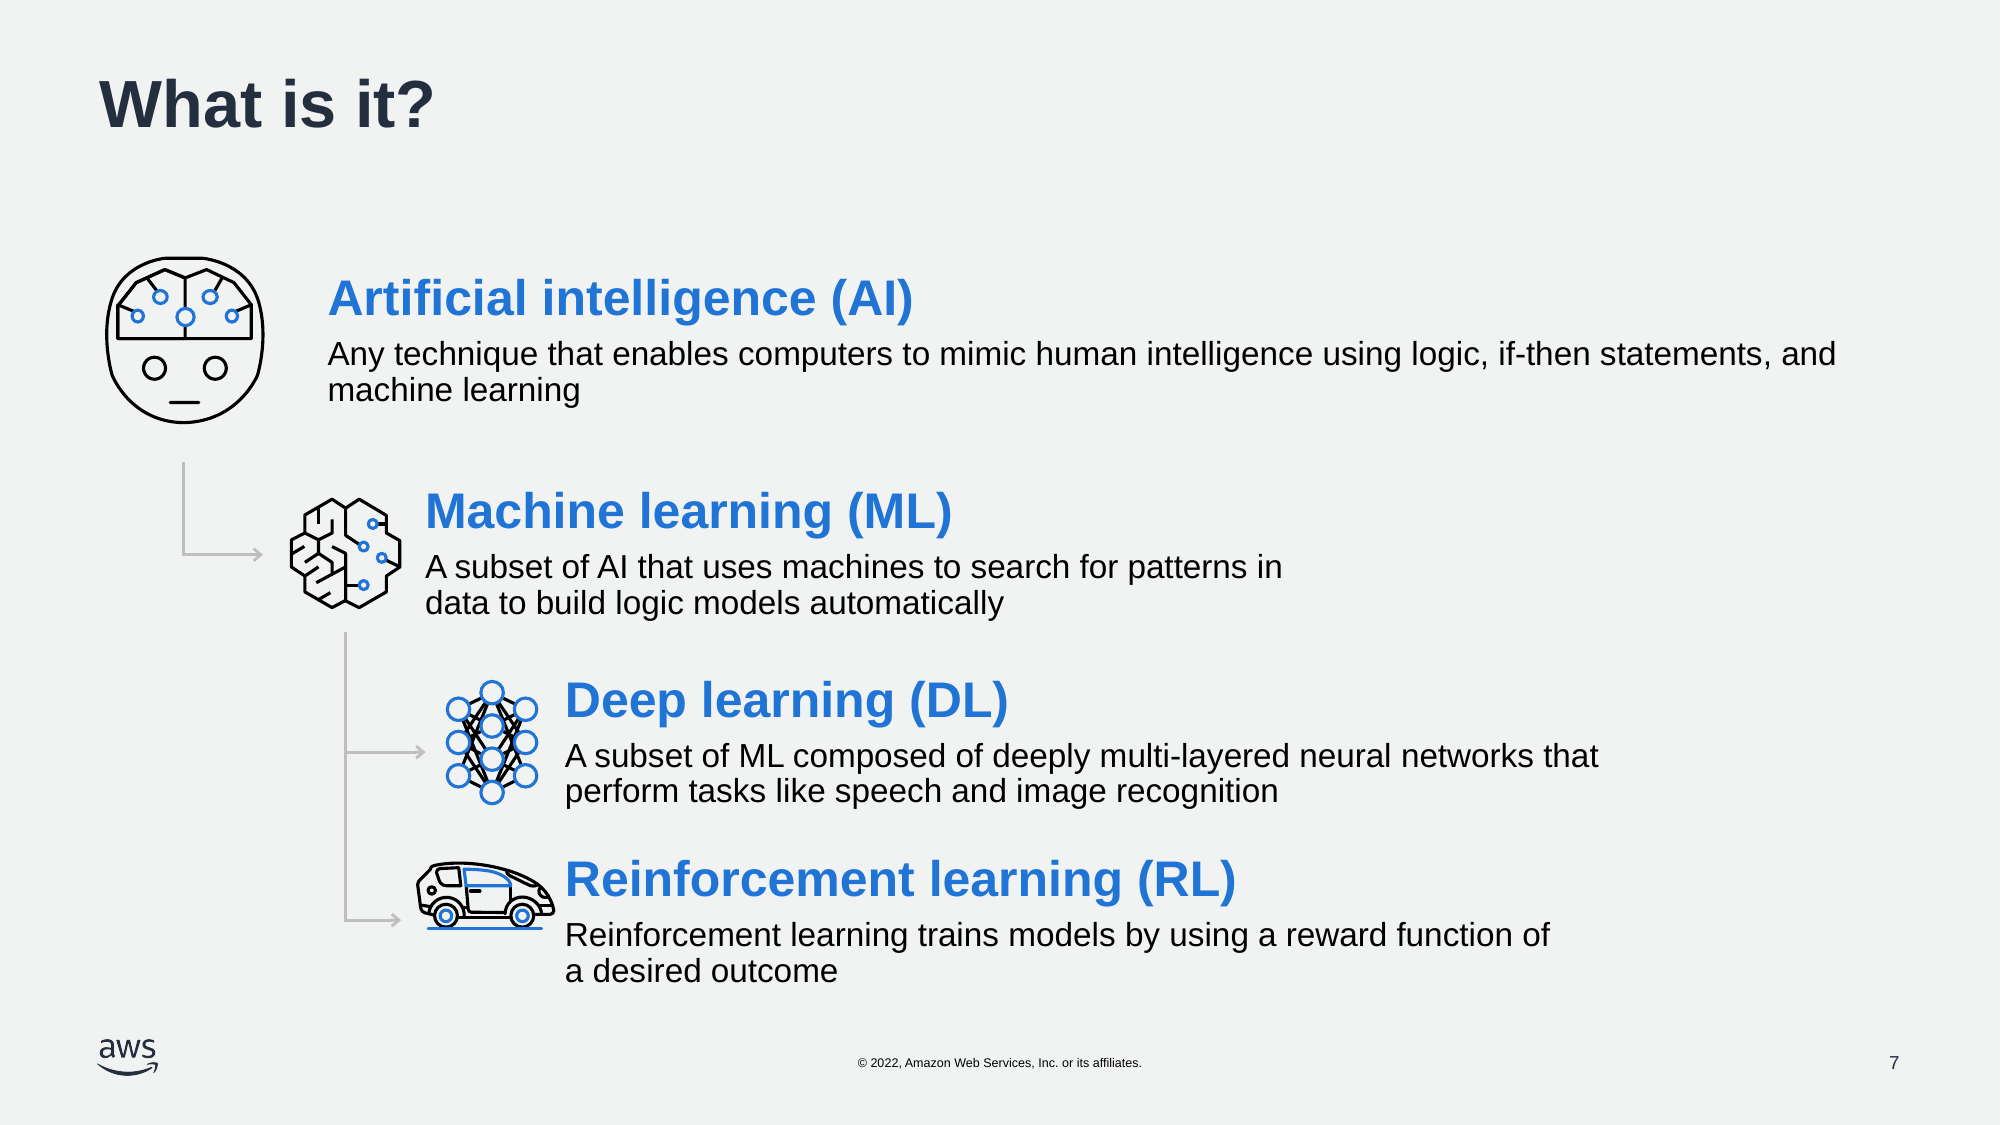

# What is it?
Artificial intelligence (AI)
Any technique that enables computers to mimic human intelligence using logic, if-then statements, and machine learning

Machine learning (ML)
A subset of AI that uses machines to search for patterns in data to build logic models automatically

Deep learning (DL)
A subset of ML composed of deeply multi-layered neural networks that perform tasks like speech and image recognition

Reinforcement learning (RL)
Reinforcement learning trains models by using a reward function of a desired outcome